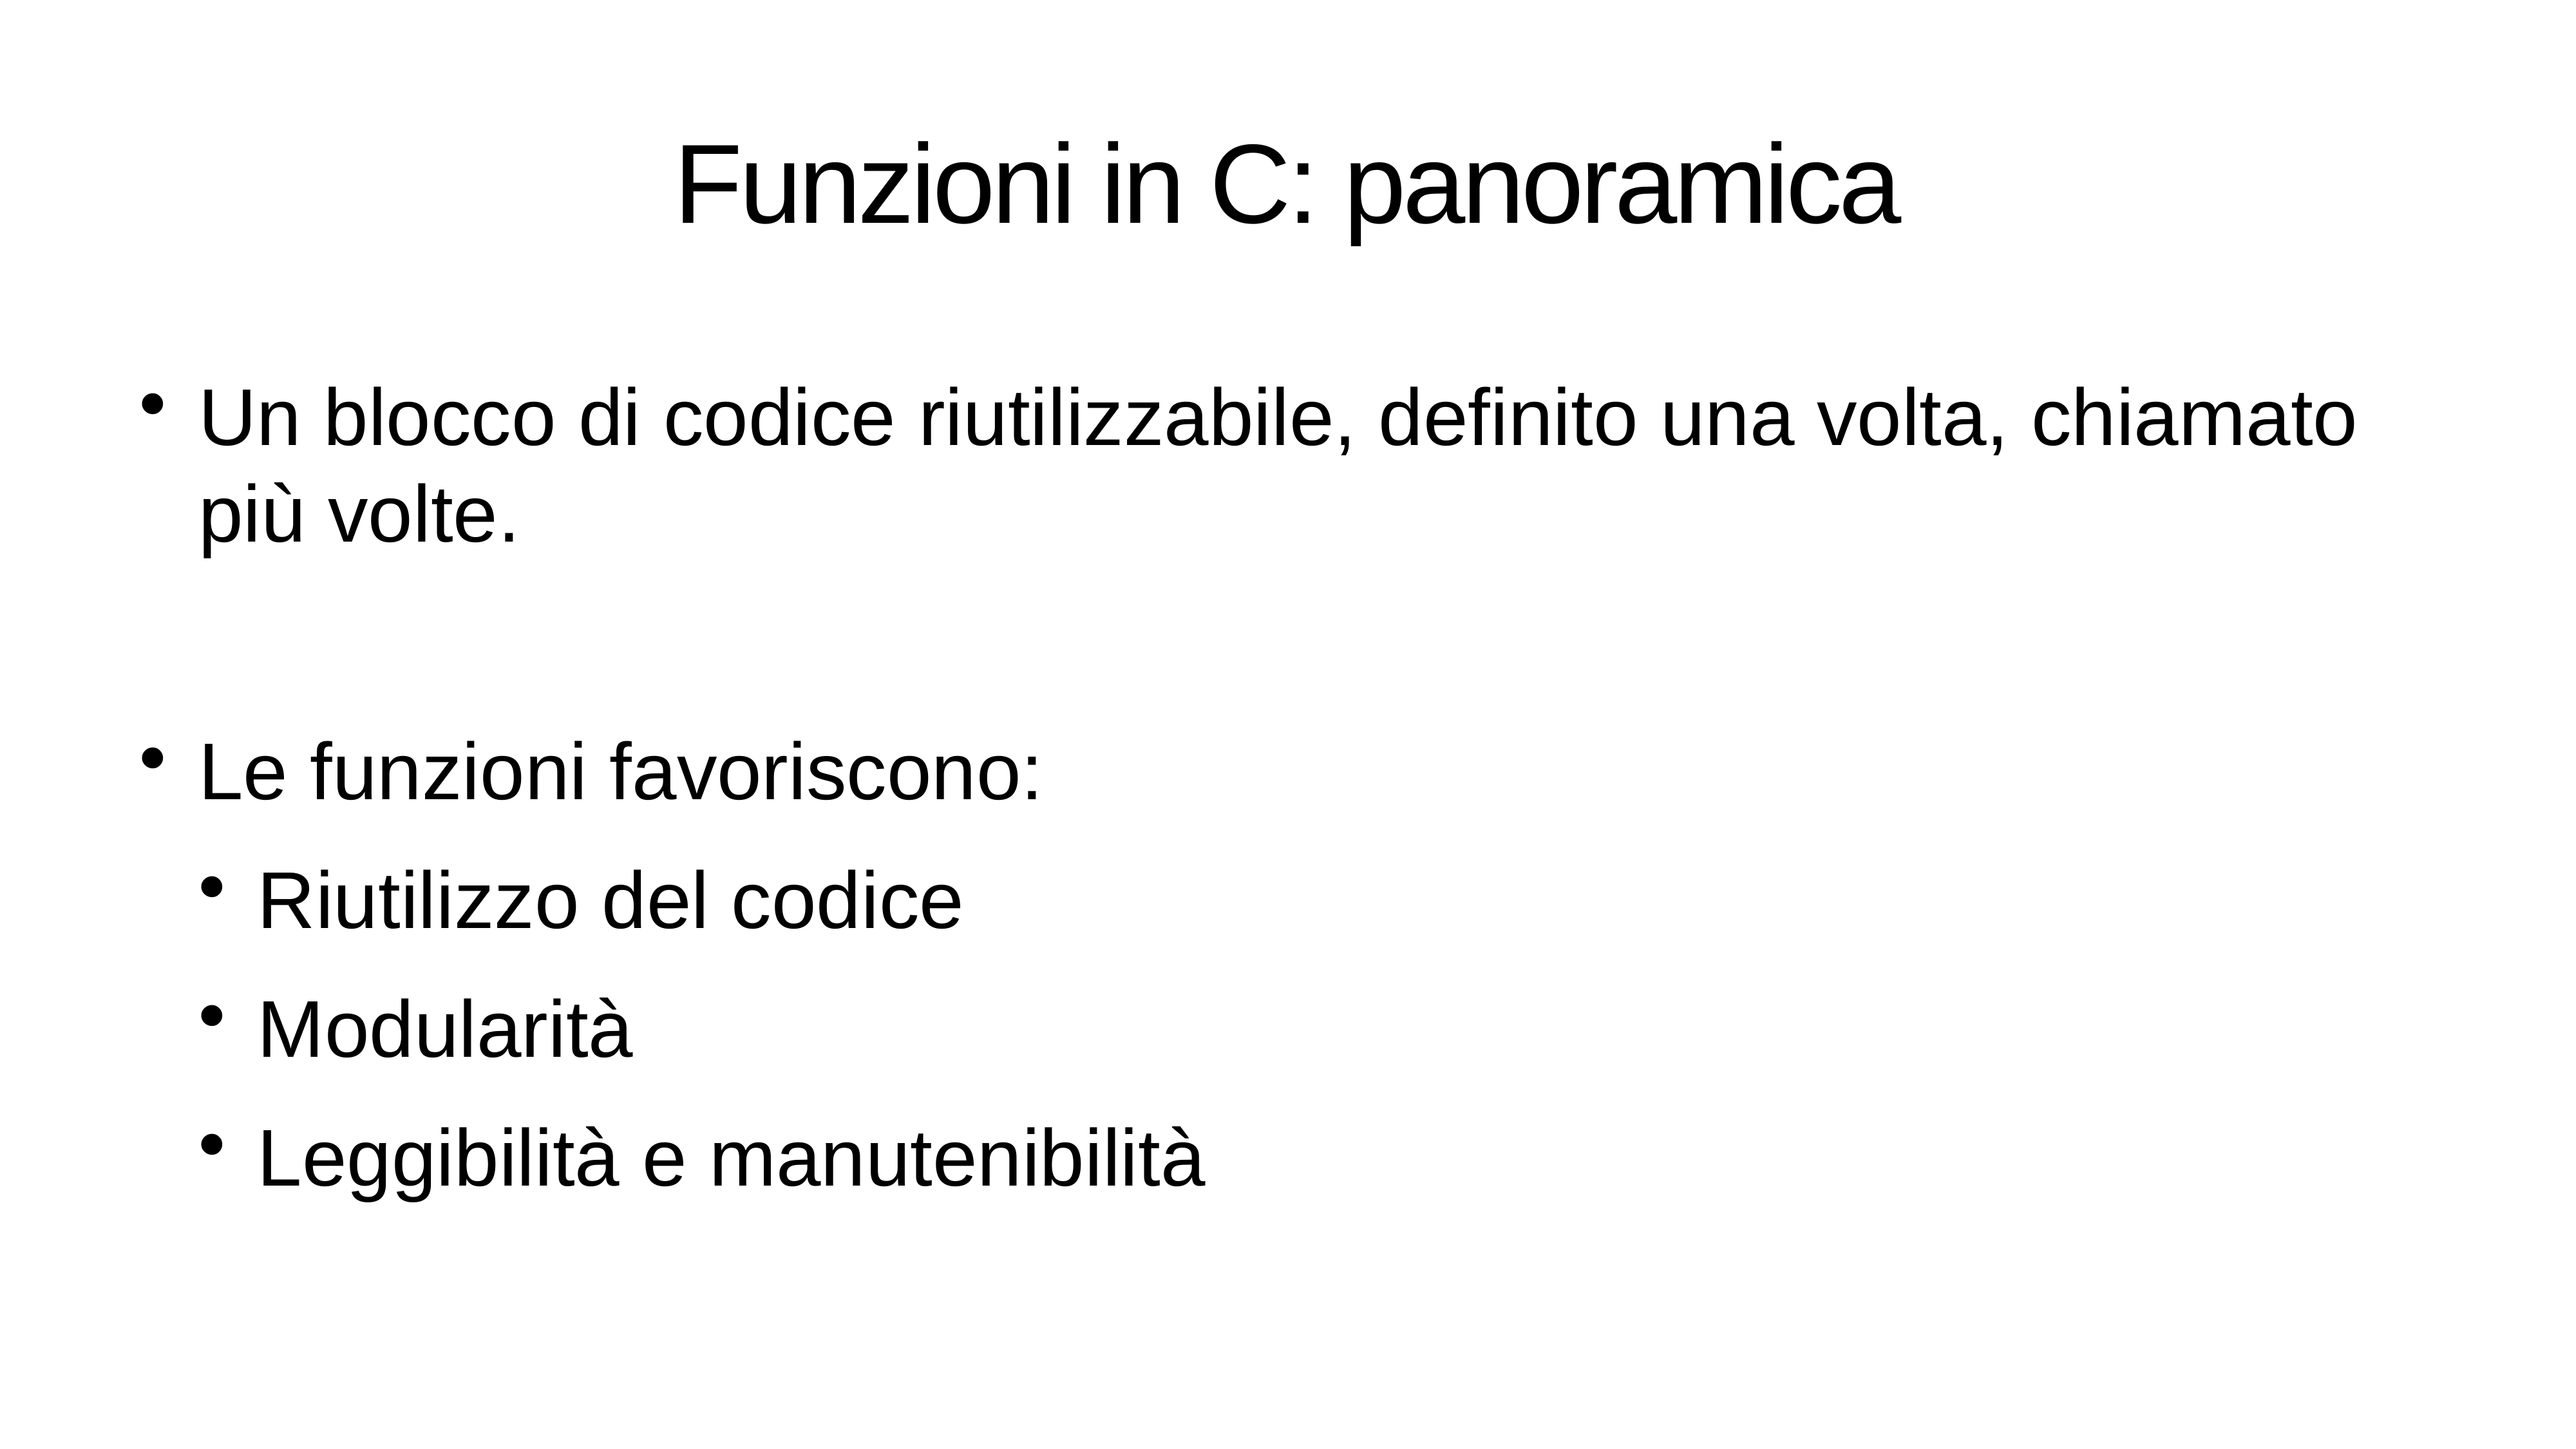

# Funzioni in C: panoramica
Un blocco di codice riutilizzabile, definito una volta, chiamato più volte.

Le funzioni favoriscono:
Riutilizzo del codice
Modularità
Leggibilità e manutenibilità